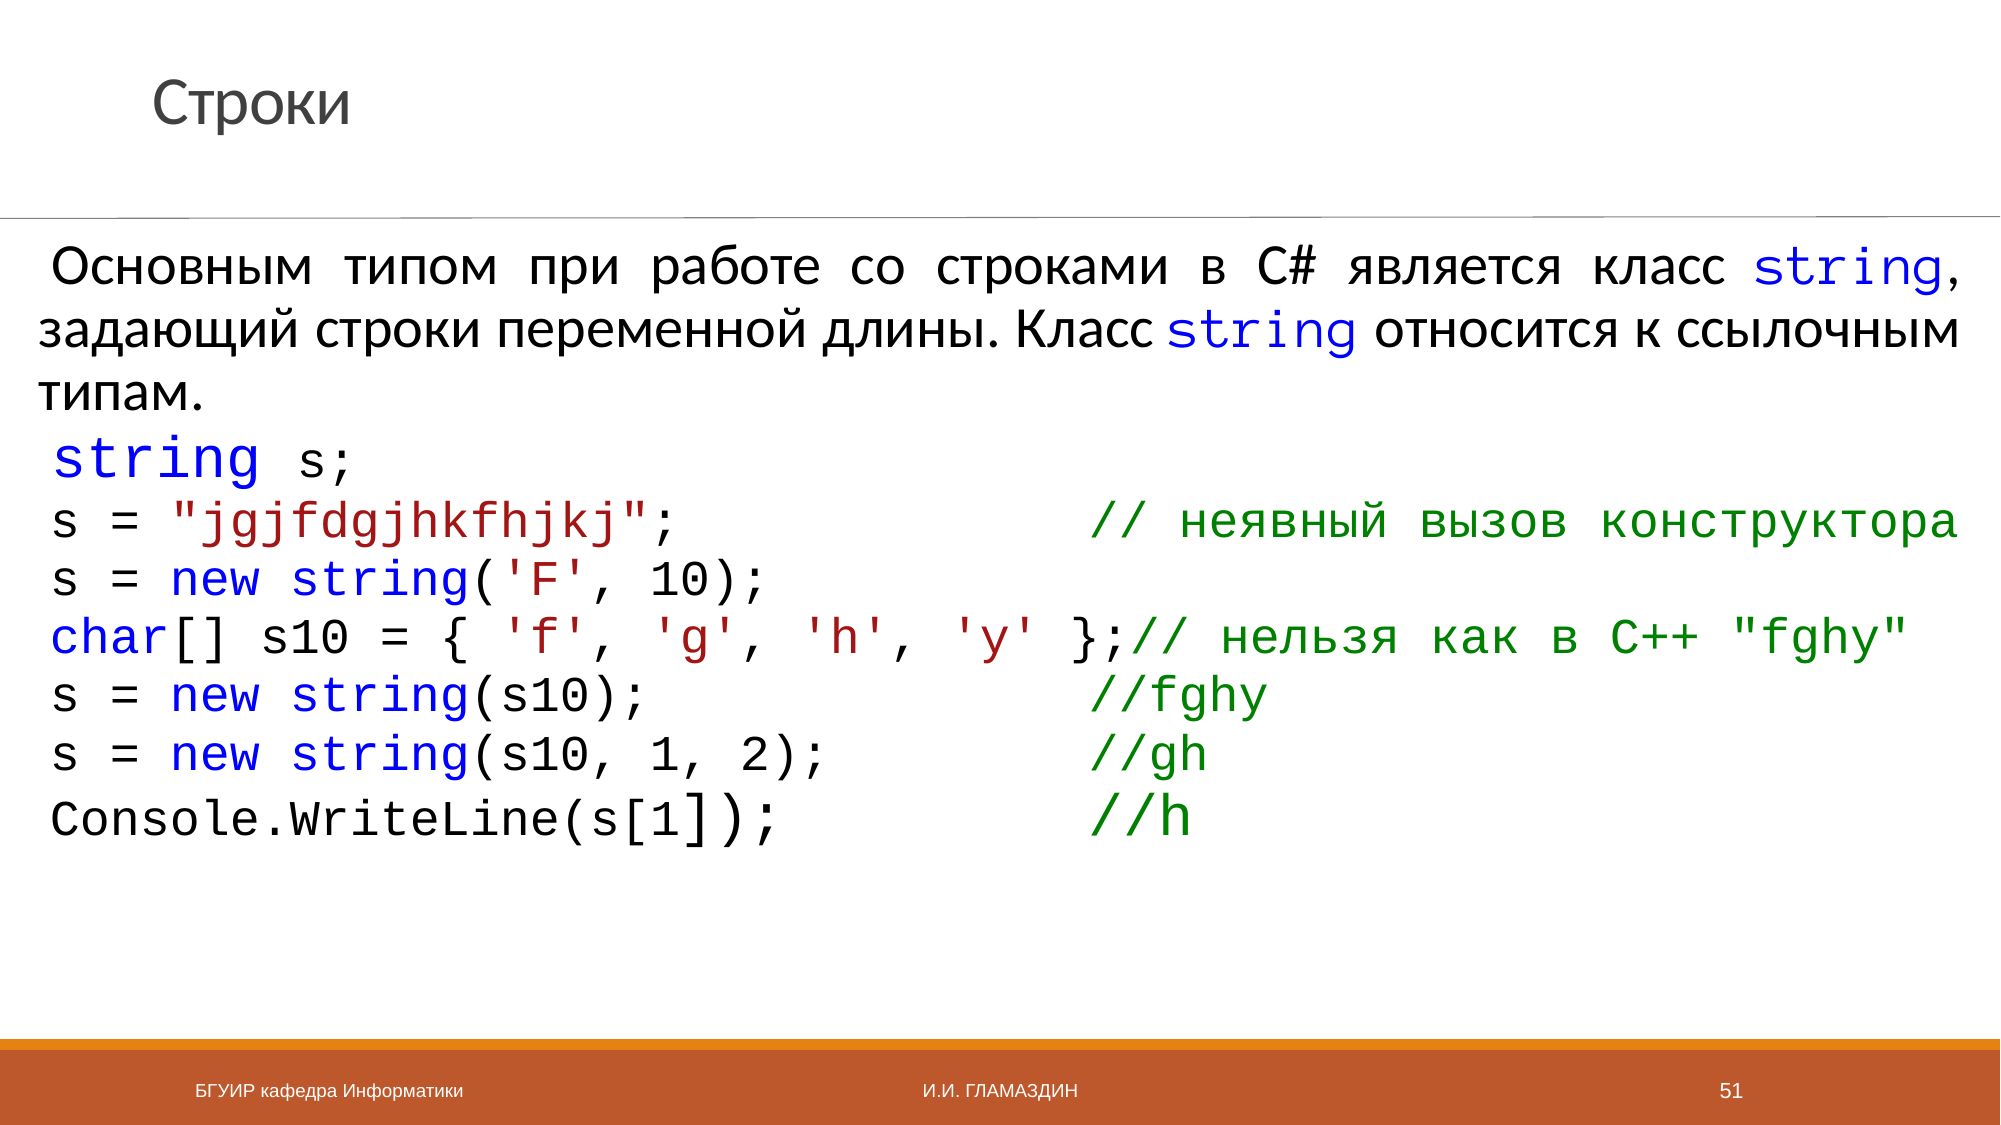

# Строки
Основным типом при работе со строками в C# является класс string, задающий строки переменной длины. Класс string относится к ссылочным типам.
string s;
s = "jgjfdgjhkfhjkj"; 			// неявный вызов конструктора
s = new string('F', 10);
char[] s10 = { 'f', 'g', 'h', 'y' };// нельзя как в С++ "fghy"
s = new string(s10);			//fghy
s = new string(s10, 1, 2);		//gh
Console.WriteLine(s[1]); 		//h
БГУИР кафедра Информатики
И.И. Гламаздин
51